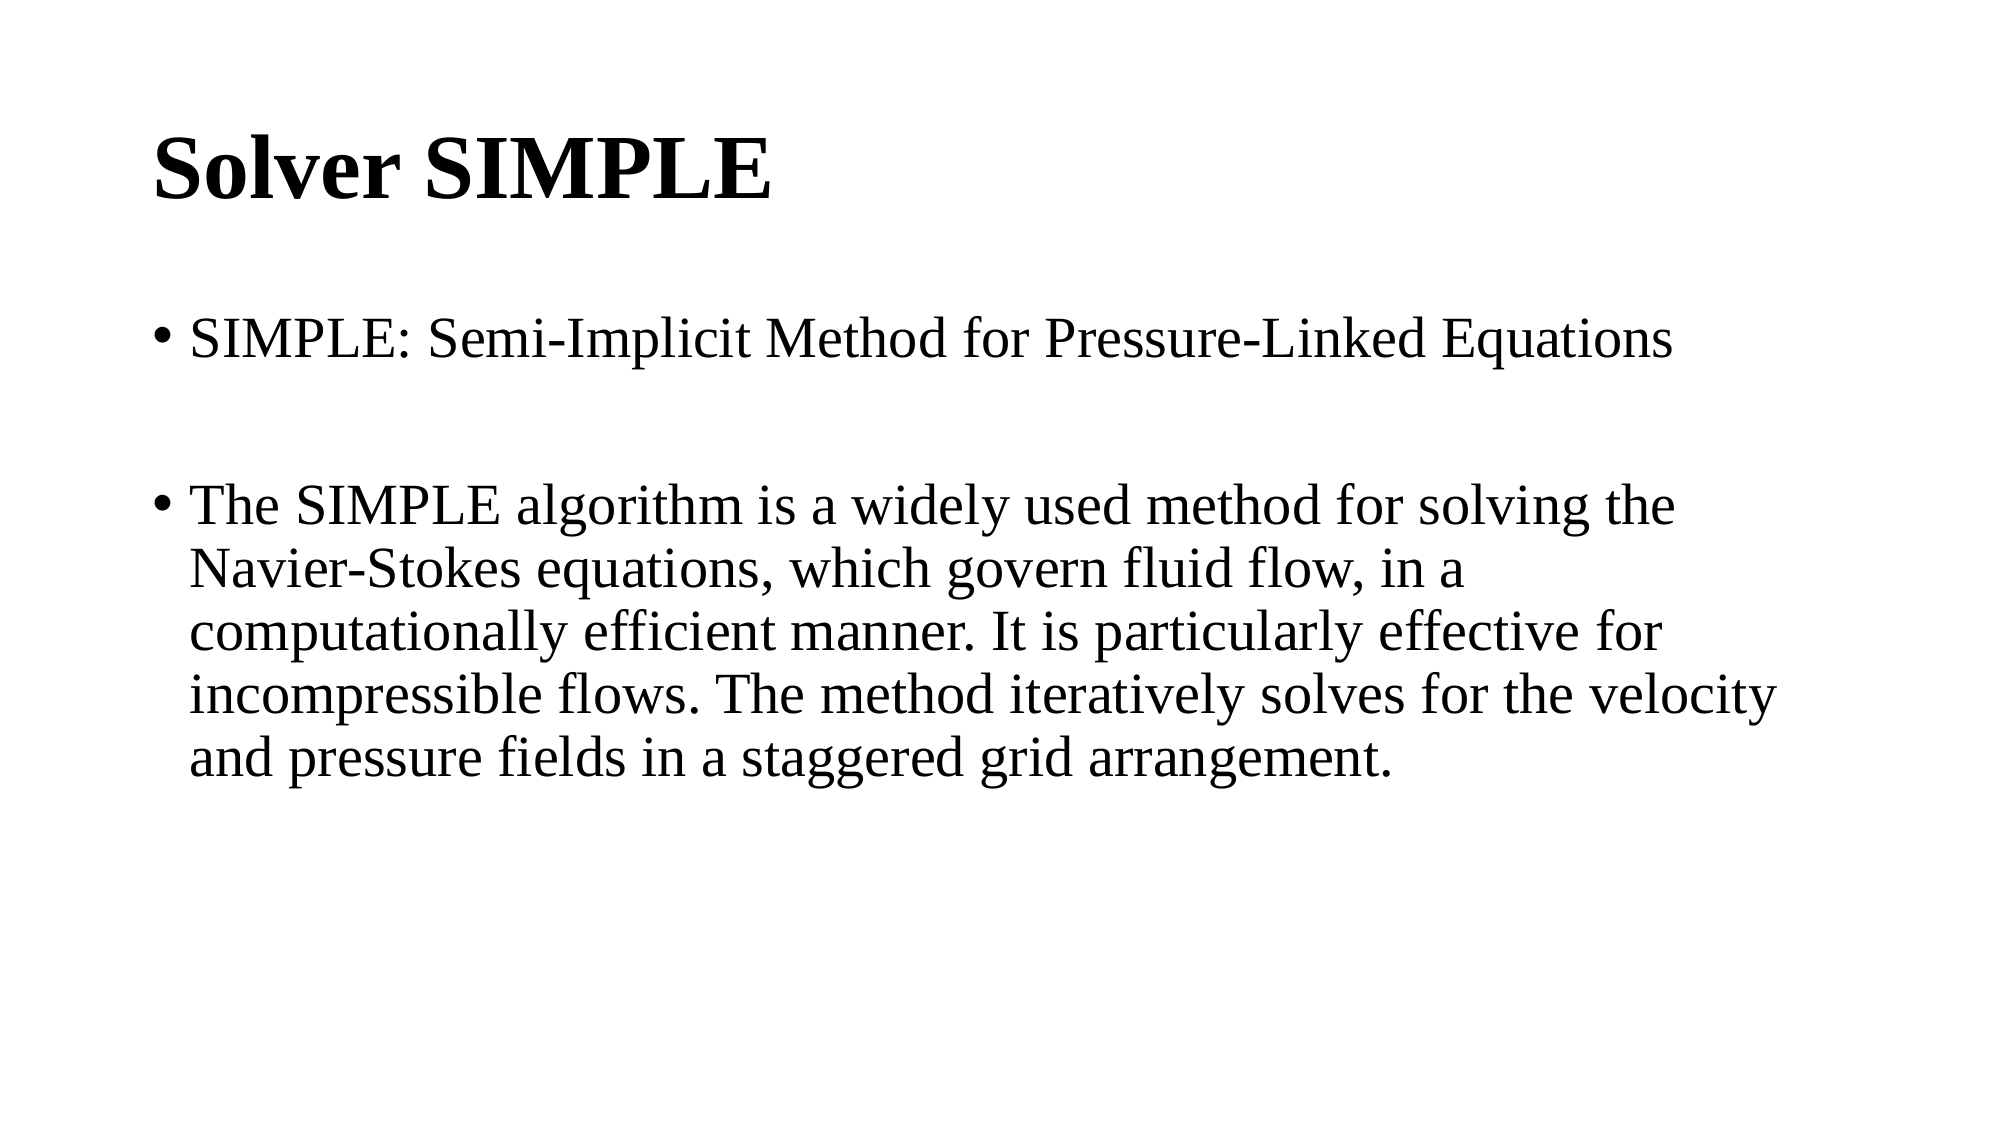

# Solver SIMPLE
SIMPLE: Semi-Implicit Method for Pressure-Linked Equations

The SIMPLE algorithm is a widely used method for solving the Navier-Stokes equations, which govern fluid flow, in a computationally efficient manner. It is particularly effective for incompressible flows. The method iteratively solves for the velocity and pressure fields in a staggered grid arrangement.